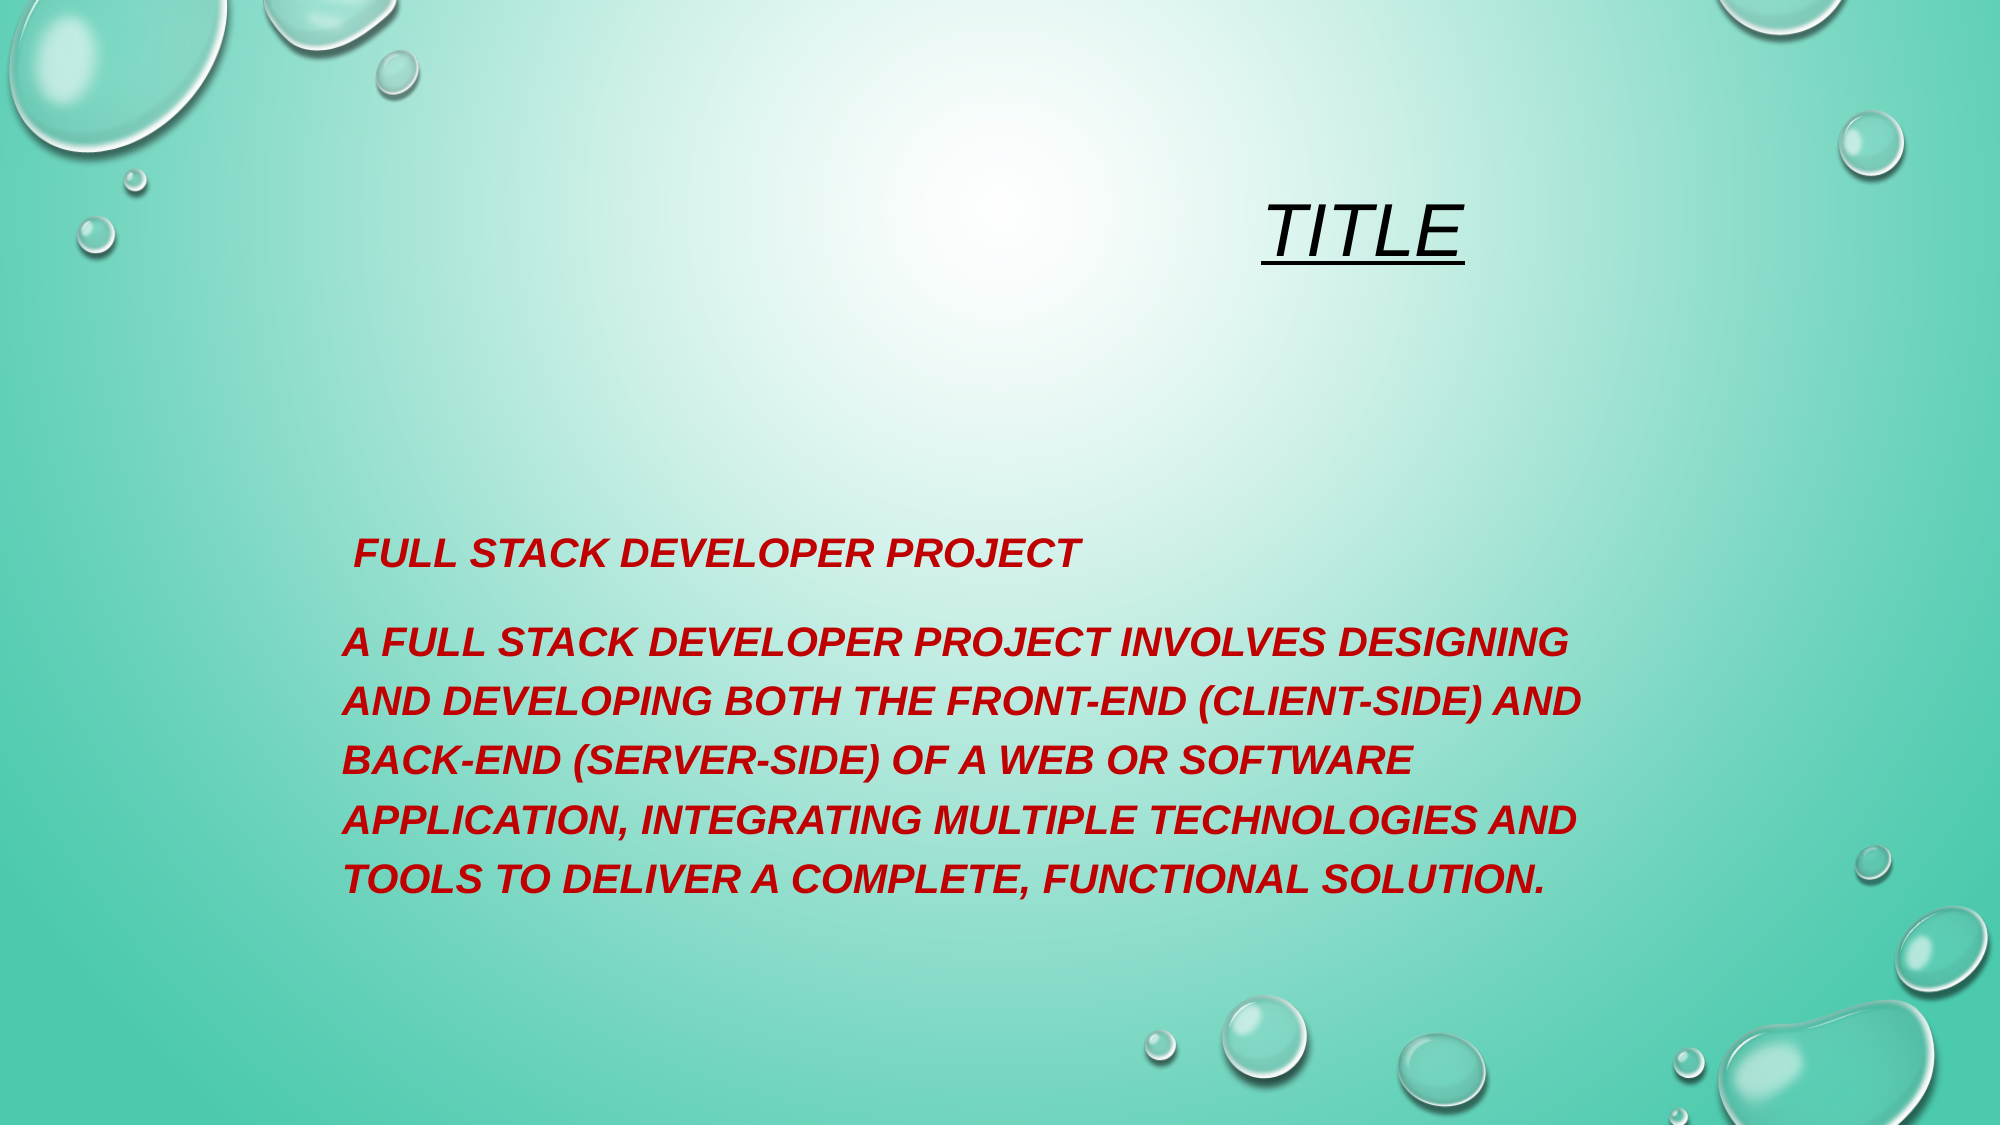

# Title
 Full Stack Developer Project
A full stack developer project involves designing and developing both the front-end (client-side) and back-end (server-side) of a web or software application, integrating multiple technologies and tools to deliver a complete, functional solution.